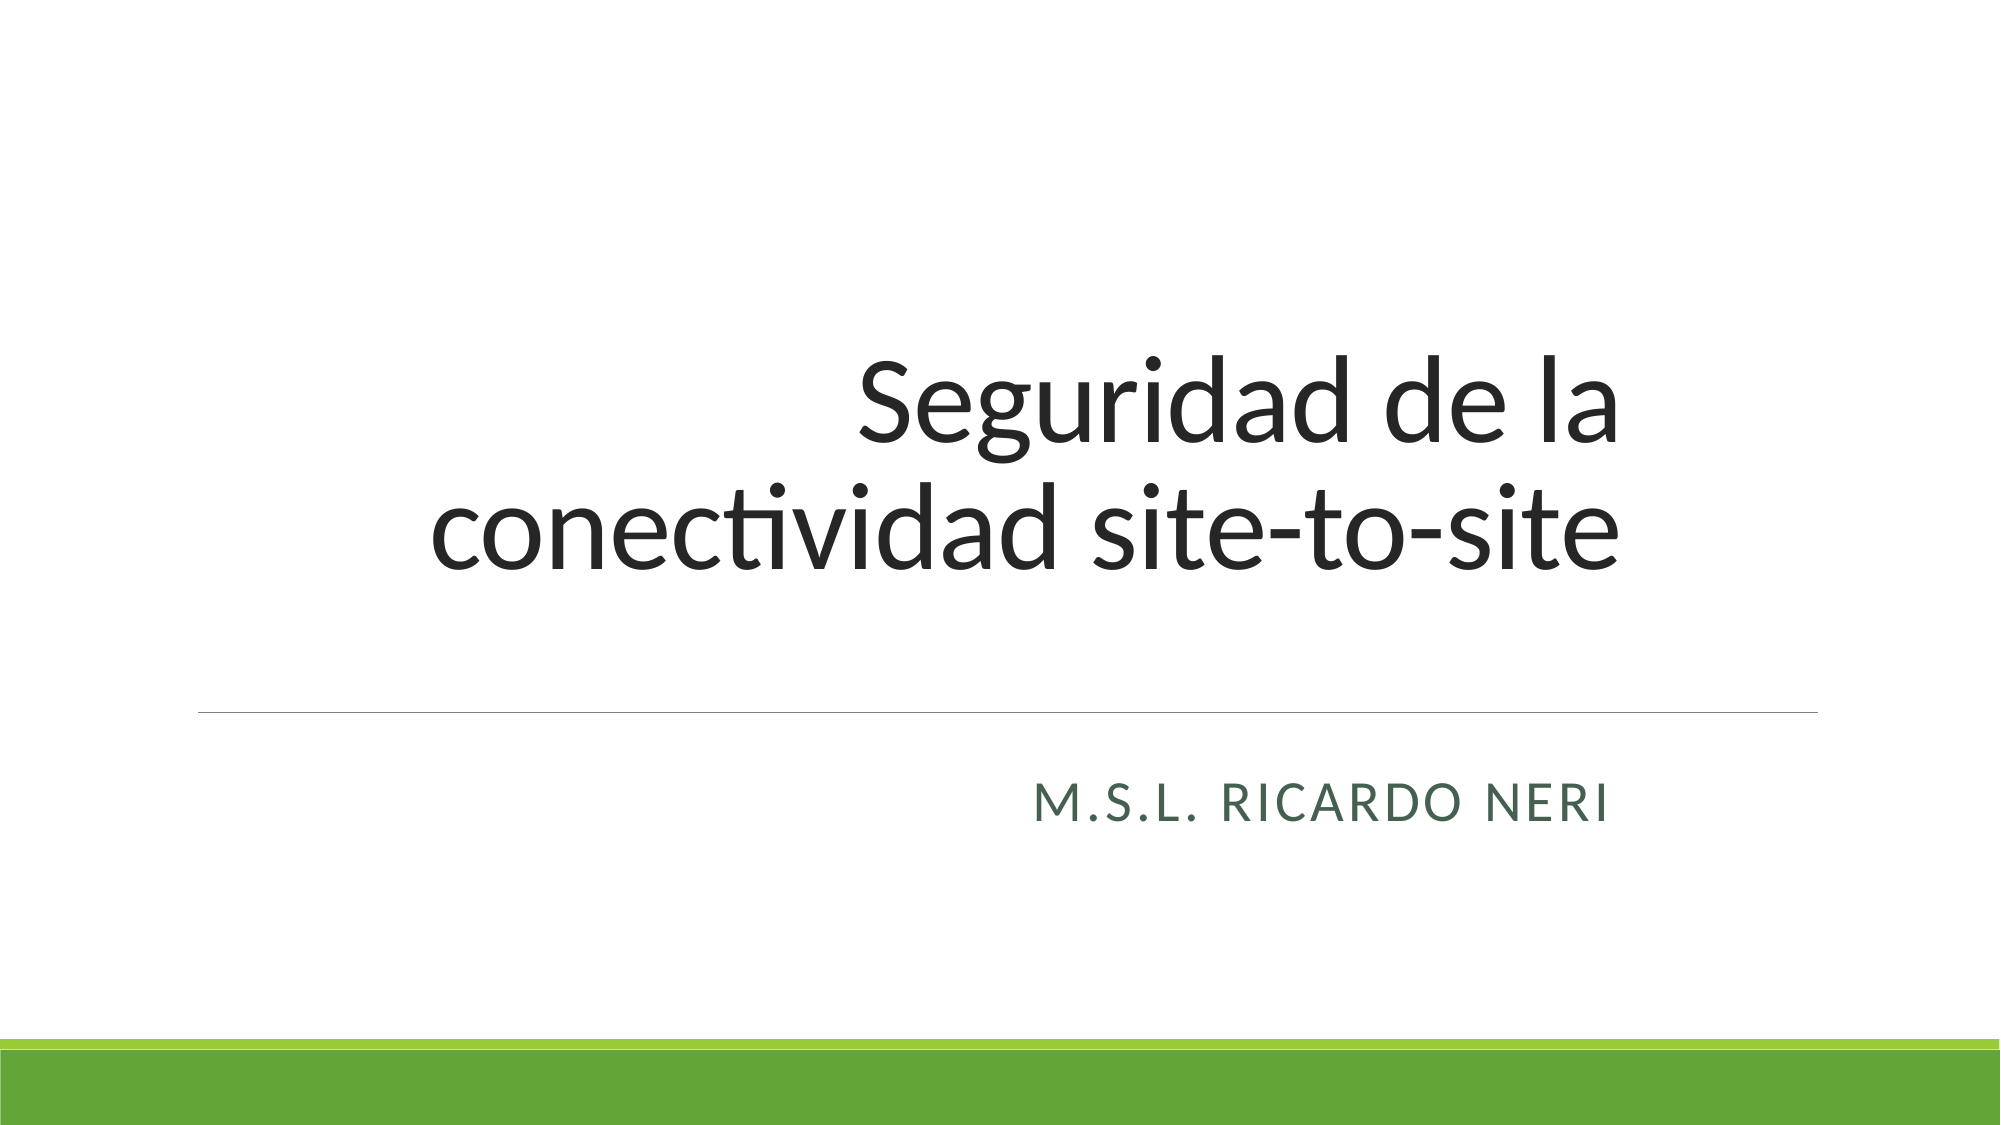

# Seguridad de la conectividad site-to-site
M.S.L. Ricardo Neri